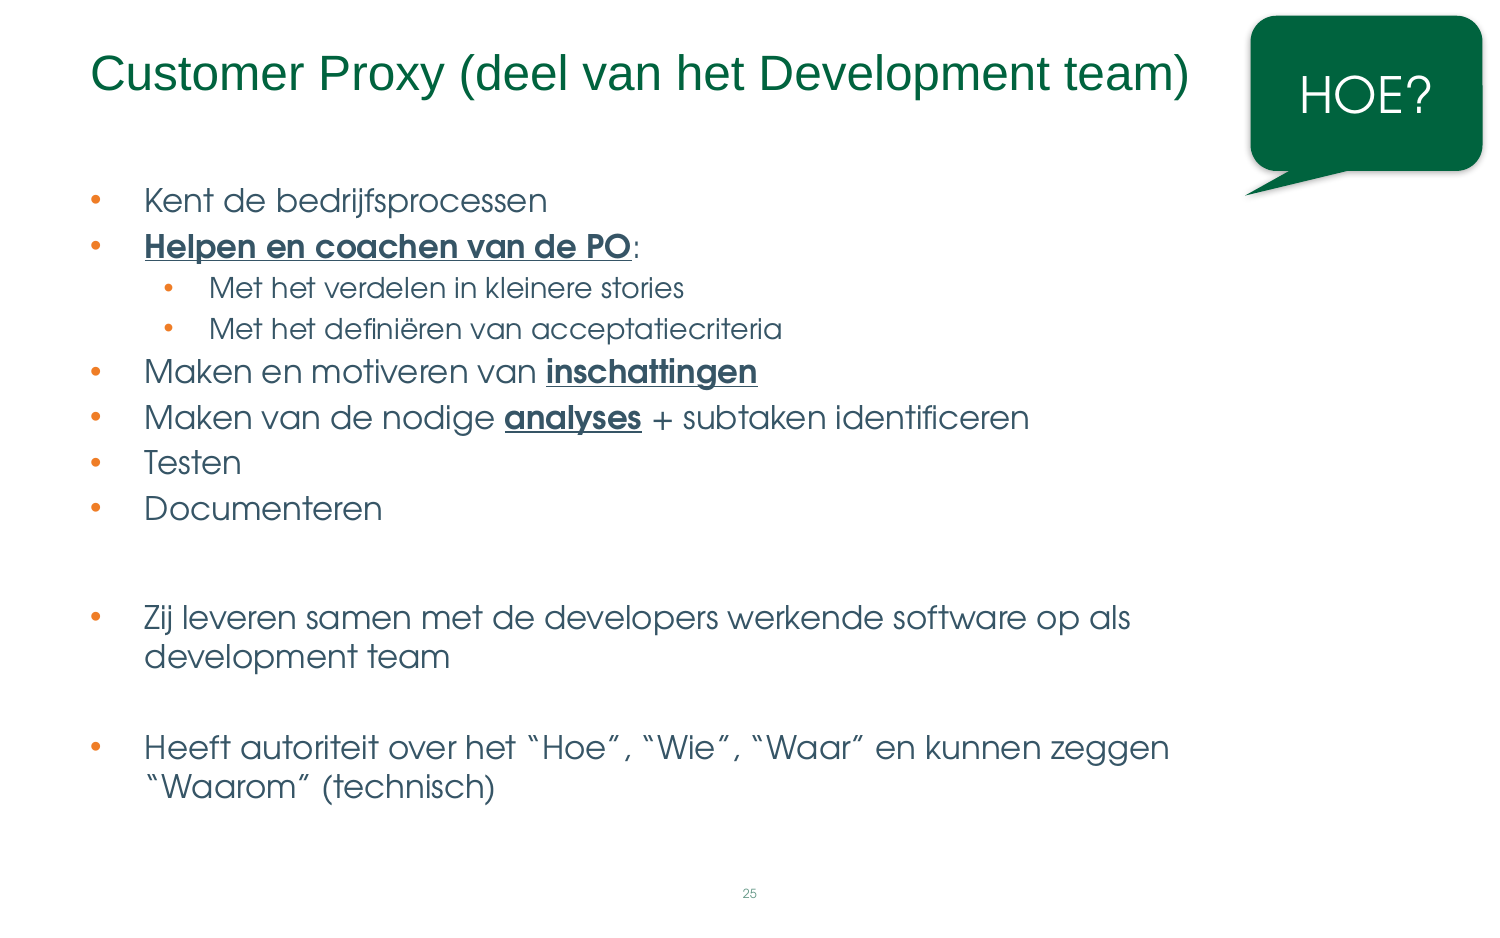

HOE?
# Customer Proxy (deel van het Development team)
Kent de bedrijfsprocessen
Helpen en coachen van de PO:
Met het verdelen in kleinere stories
Met het definiëren van acceptatiecriteria
Maken en motiveren van inschattingen
Maken van de nodige analyses + subtaken identificeren
Testen
Documenteren

Zij leveren samen met de developers werkende software op als development team

Heeft autoriteit over het “Hoe”, “Wie”, “Waar” en kunnen zeggen “Waarom” (technisch)
25